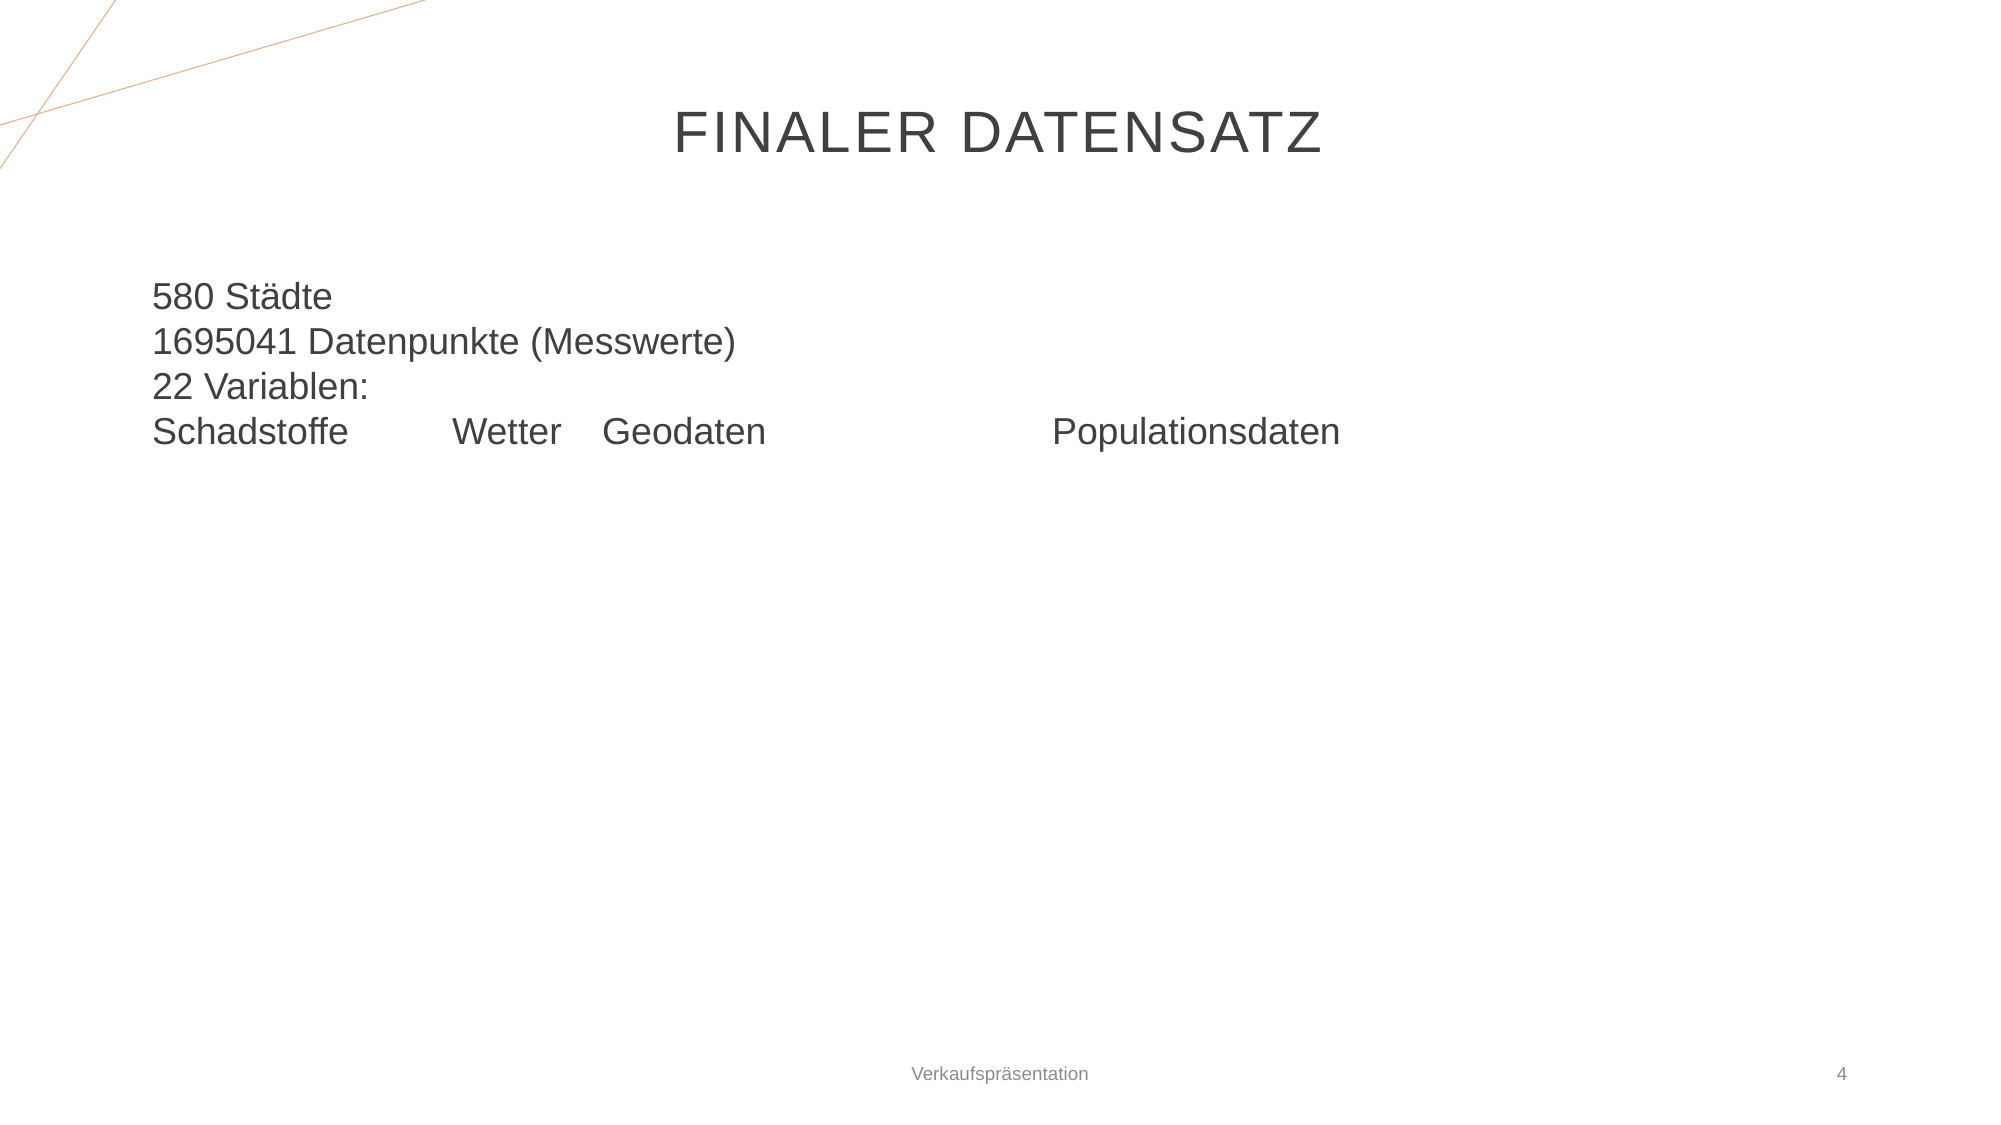

# Finaler Datensatz
580 Städte
1695041 Datenpunkte (Messwerte)
22 Variablen:
Schadstoffe	Wetter	Geodaten		Populationsdaten
Verkaufspräsentation
4